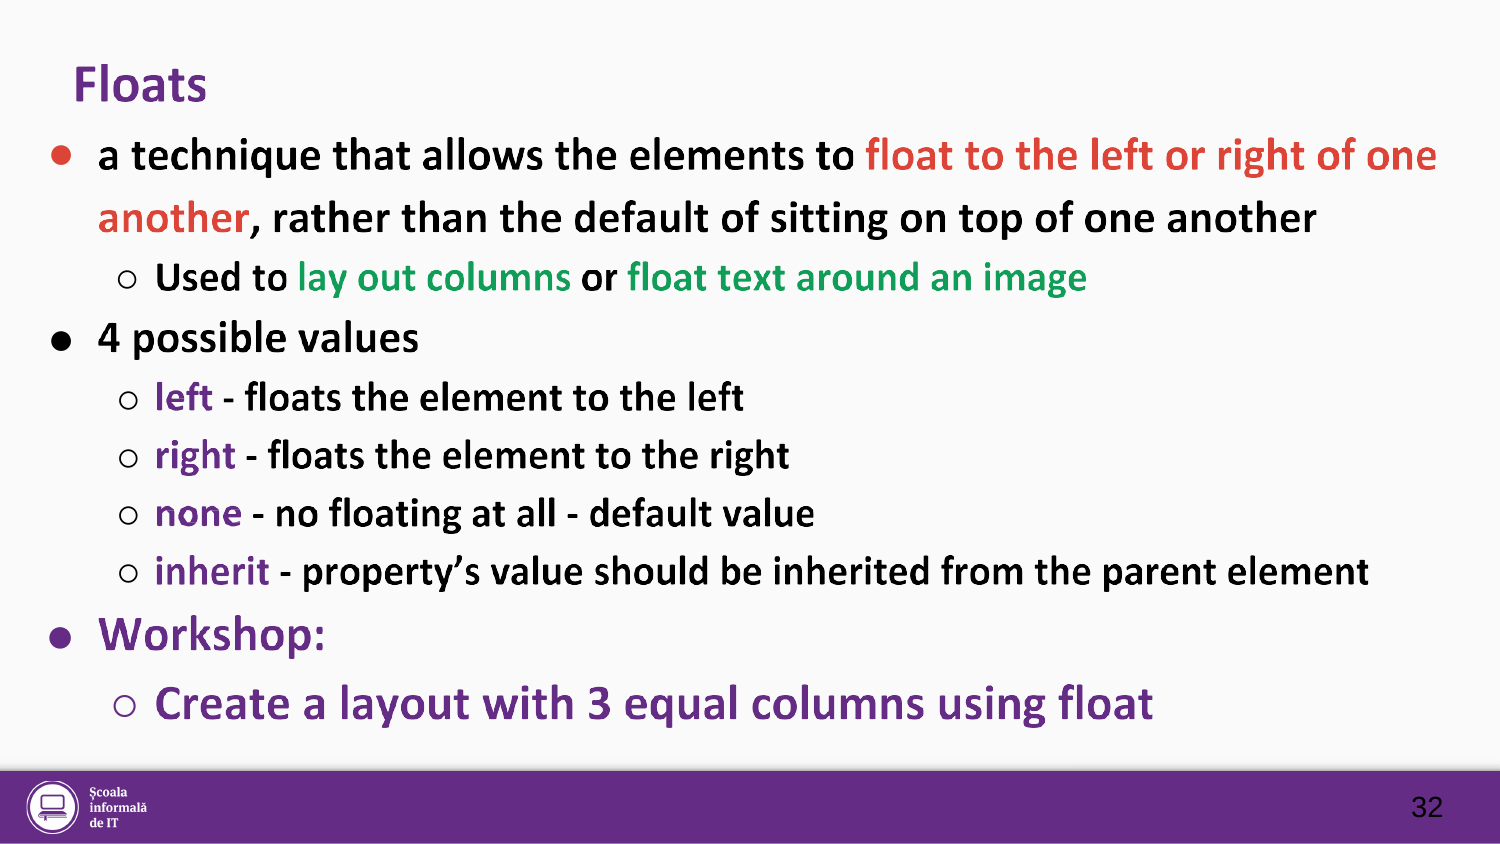

●

○
●
○
○
○
○
●
○

32